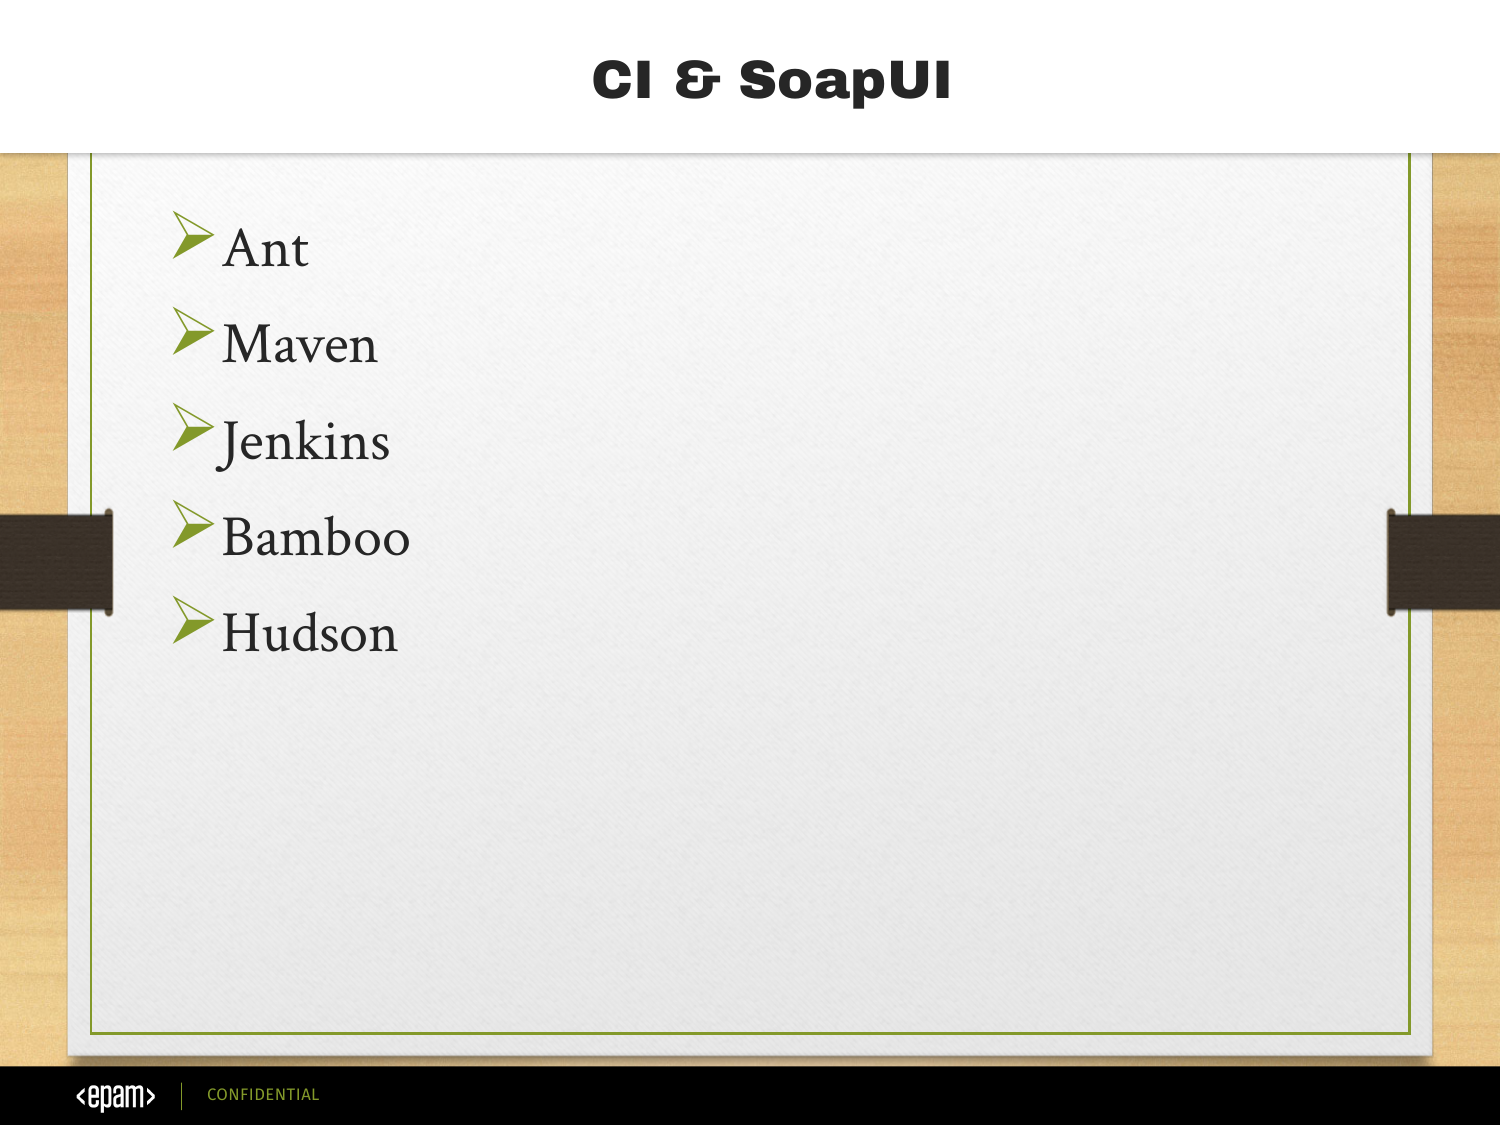

CI & SoapUI
Ant
Maven
Jenkins
Bamboo
Hudson